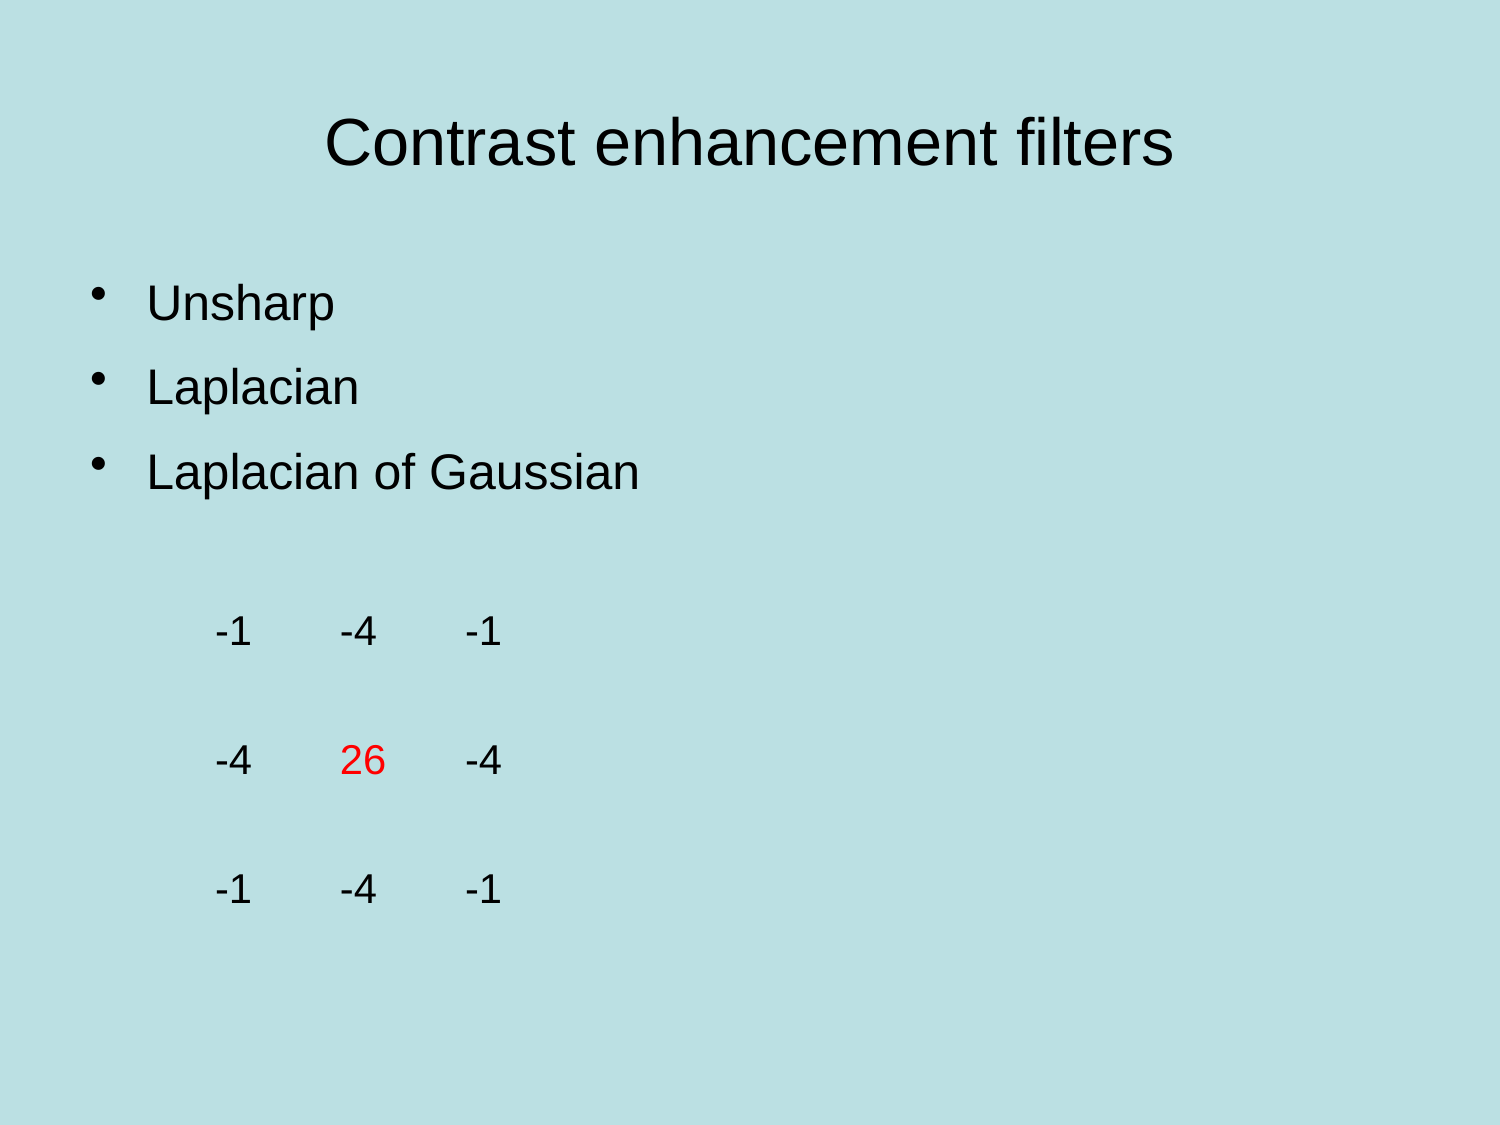

# Contrast enhancement filters
Unsharp
Laplacian
Laplacian of Gaussian
| -1 | -4 | -1 |
| --- | --- | --- |
| -4 | 26 | -4 |
| -1 | -4 | -1 |